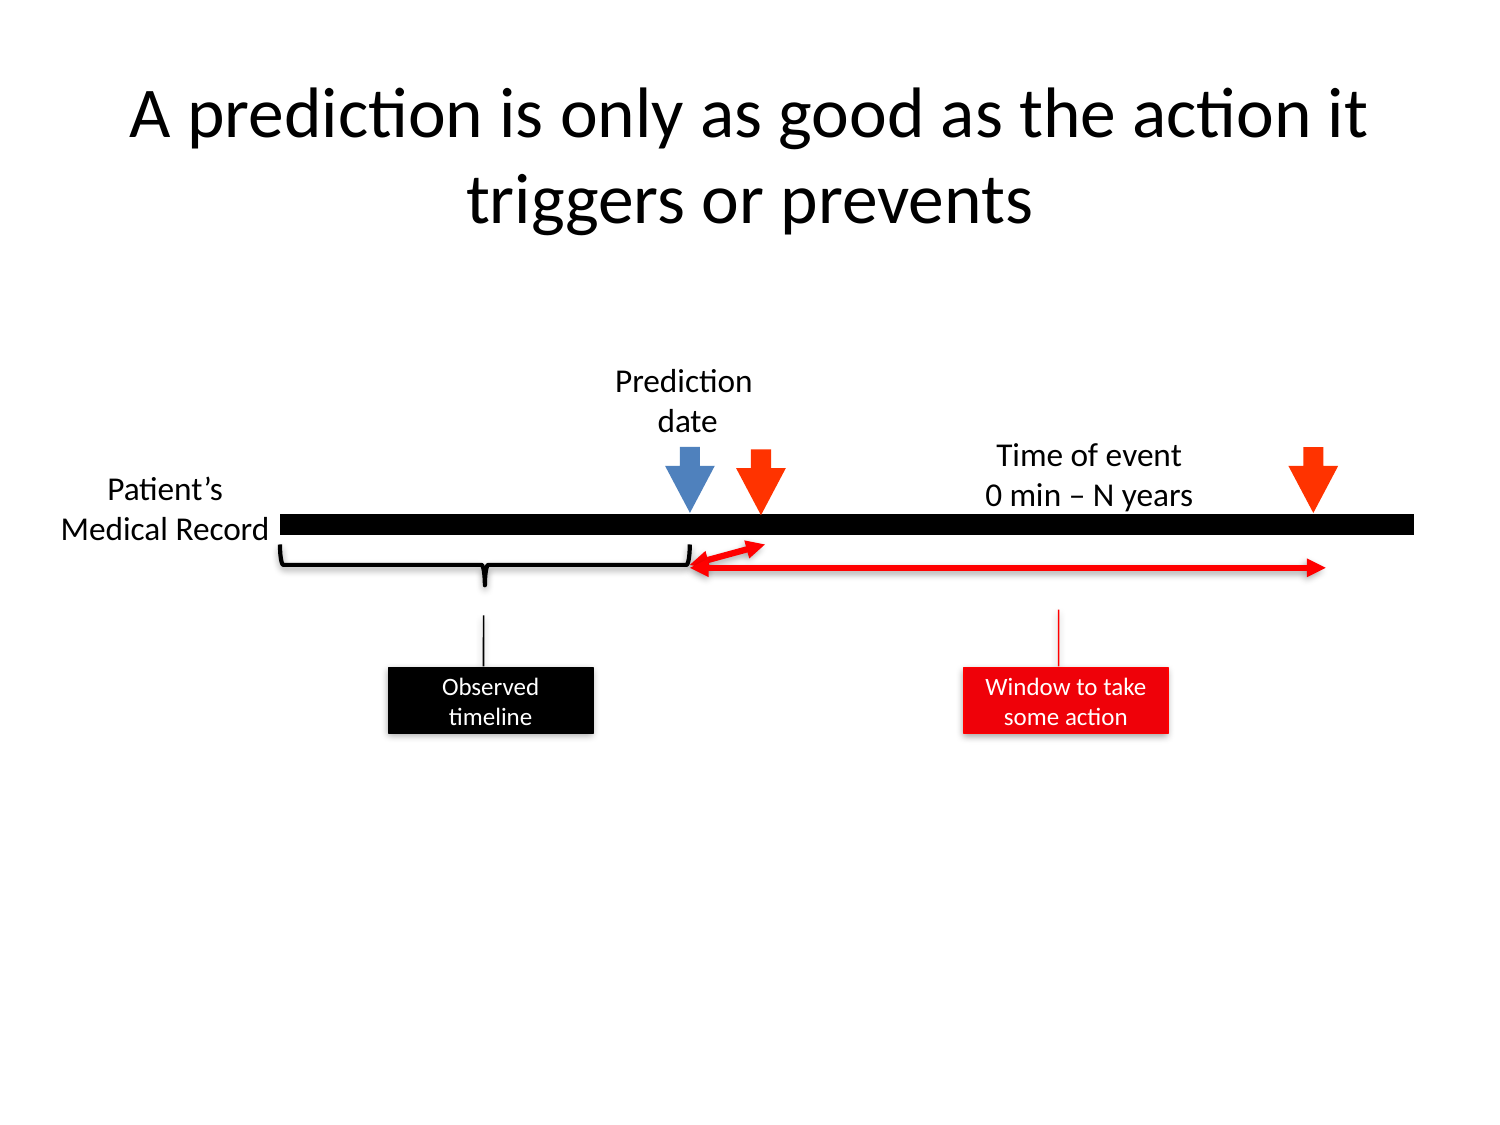

# A prediction is only as good as the action it triggers or prevents

Prediction
date
Time of event
0 min – N years

Patient’s Medical Record

Observed timeline
Window to take some action